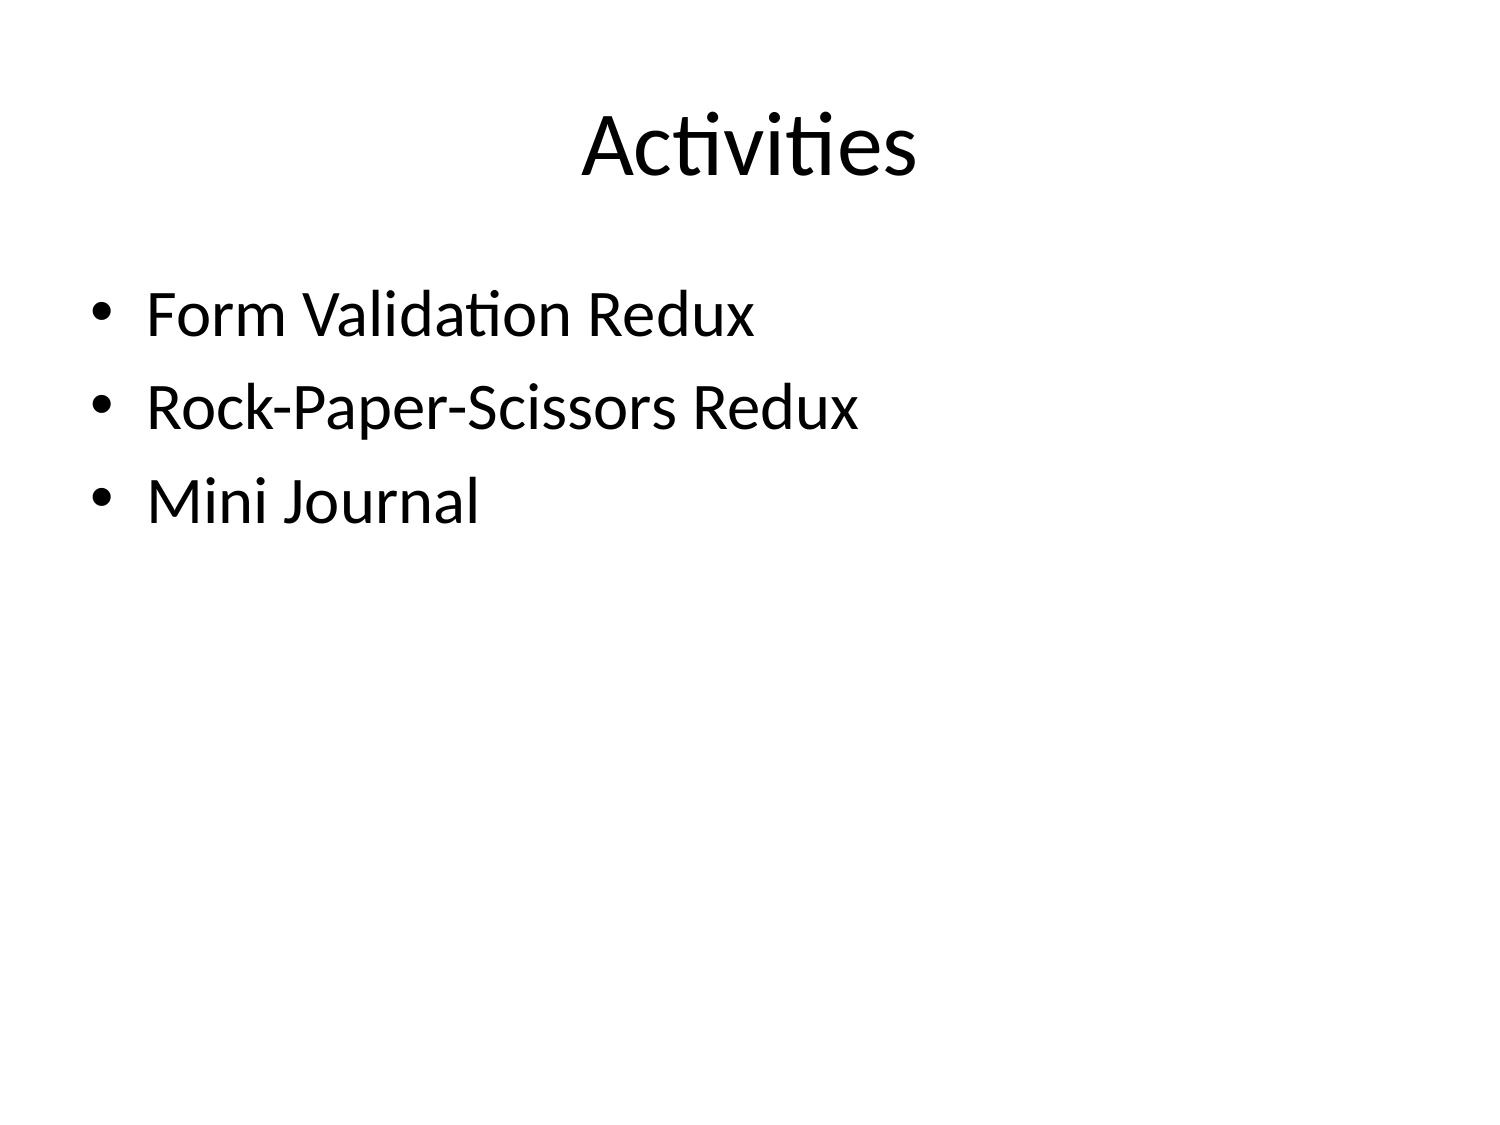

# Activities
Form Validation Redux
Rock-Paper-Scissors Redux
Mini Journal